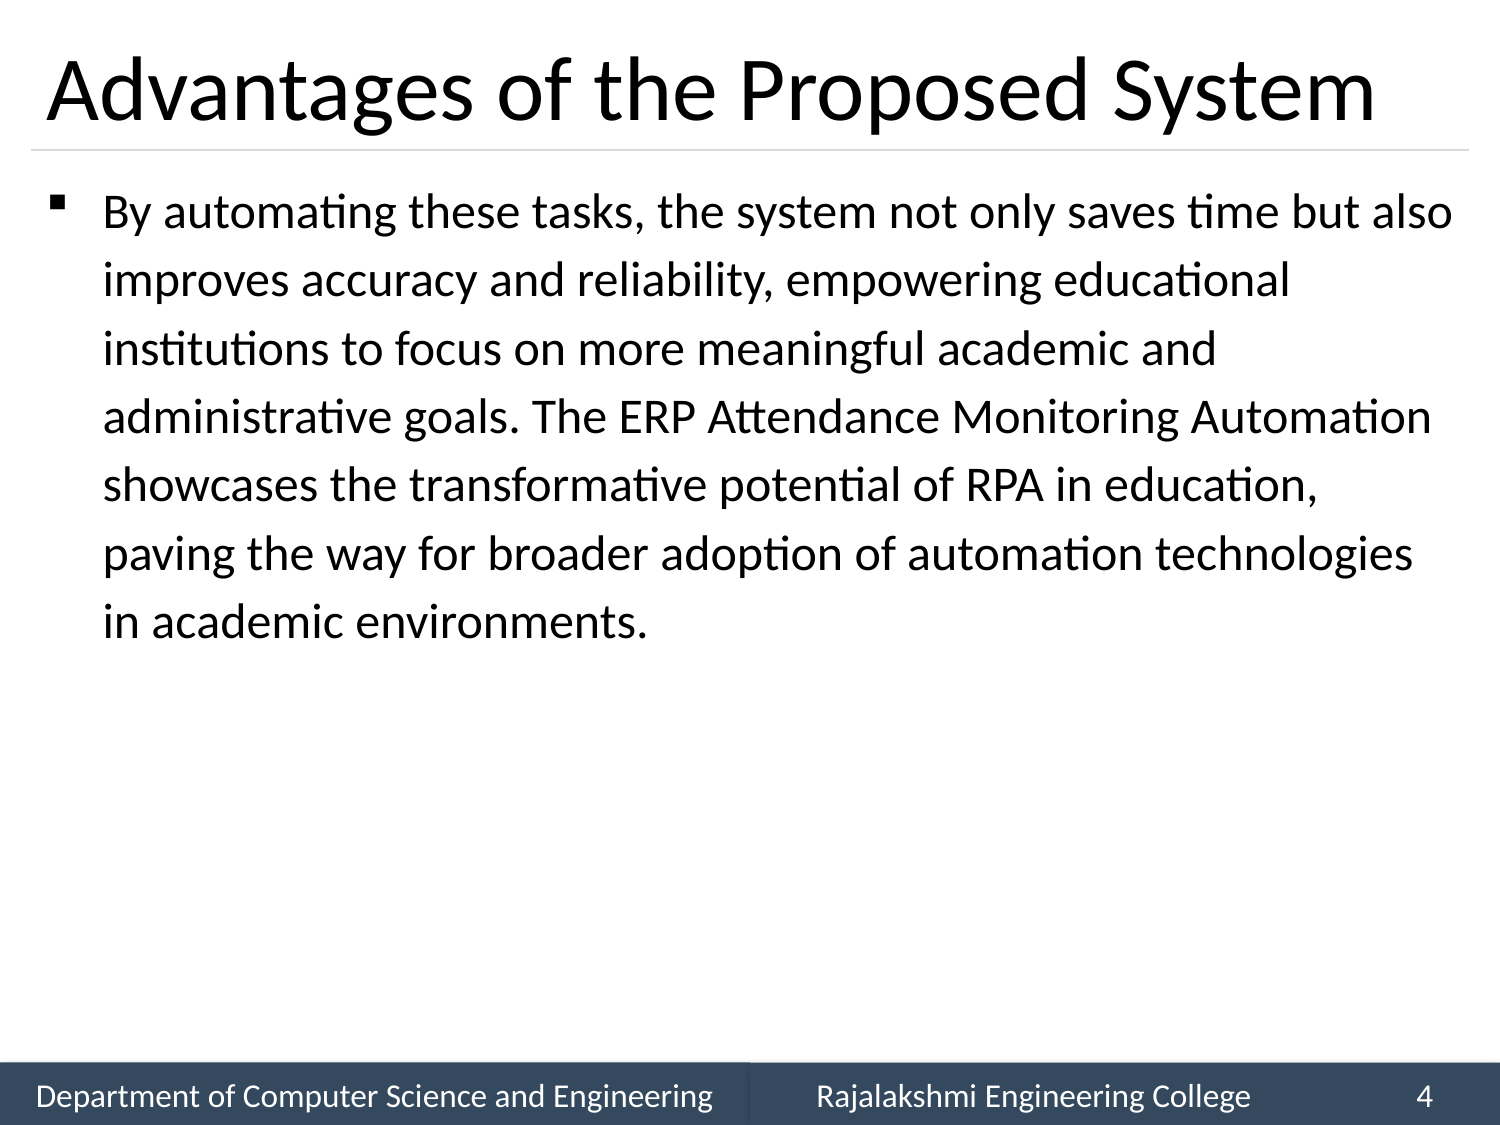

# Advantages of the Proposed System
By automating these tasks, the system not only saves time but also improves accuracy and reliability, empowering educational institutions to focus on more meaningful academic and administrative goals. The ERP Attendance Monitoring Automation showcases the transformative potential of RPA in education, paving the way for broader adoption of automation technologies in academic environments.